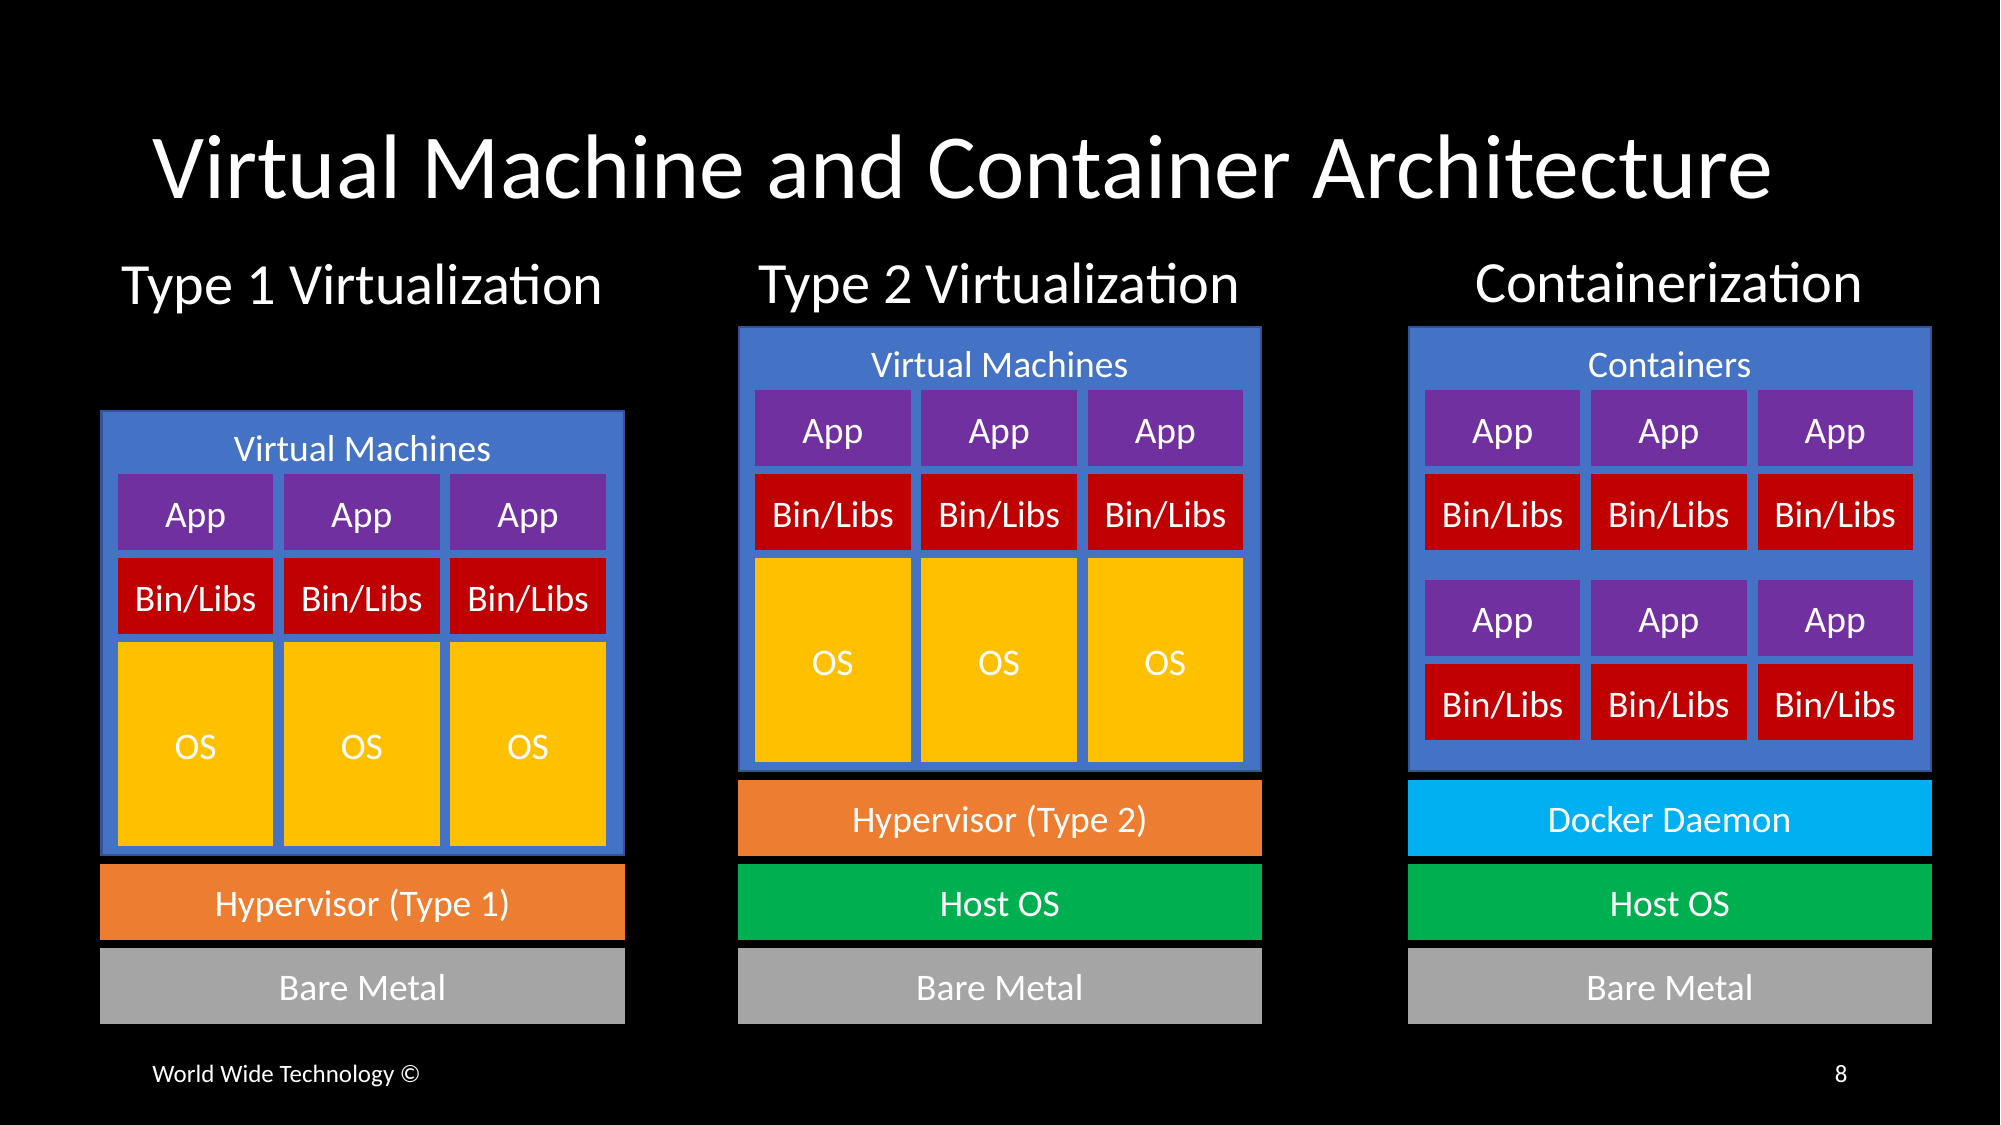

# Virtual Machine and Container Architecture
Containerization
Type 2 Virtualization
Type 1 Virtualization

Virtual Machines
Containers
App
Bin/Libs
OS
App
Bin/Libs
OS
App
Bin/Libs
OS
App
Bin/Libs
App
Bin/Libs
App
Bin/Libs

Virtual Machines
App
Bin/Libs
OS
App
Bin/Libs
OS
App
Bin/Libs
OS
App
Bin/Libs
App
Bin/Libs
App
Bin/Libs
Hypervisor (Type 2)
Docker Daemon
Hypervisor (Type 1)
Host OS
Host OS
Bare Metal
Bare Metal
Bare Metal
World Wide Technology ©
8